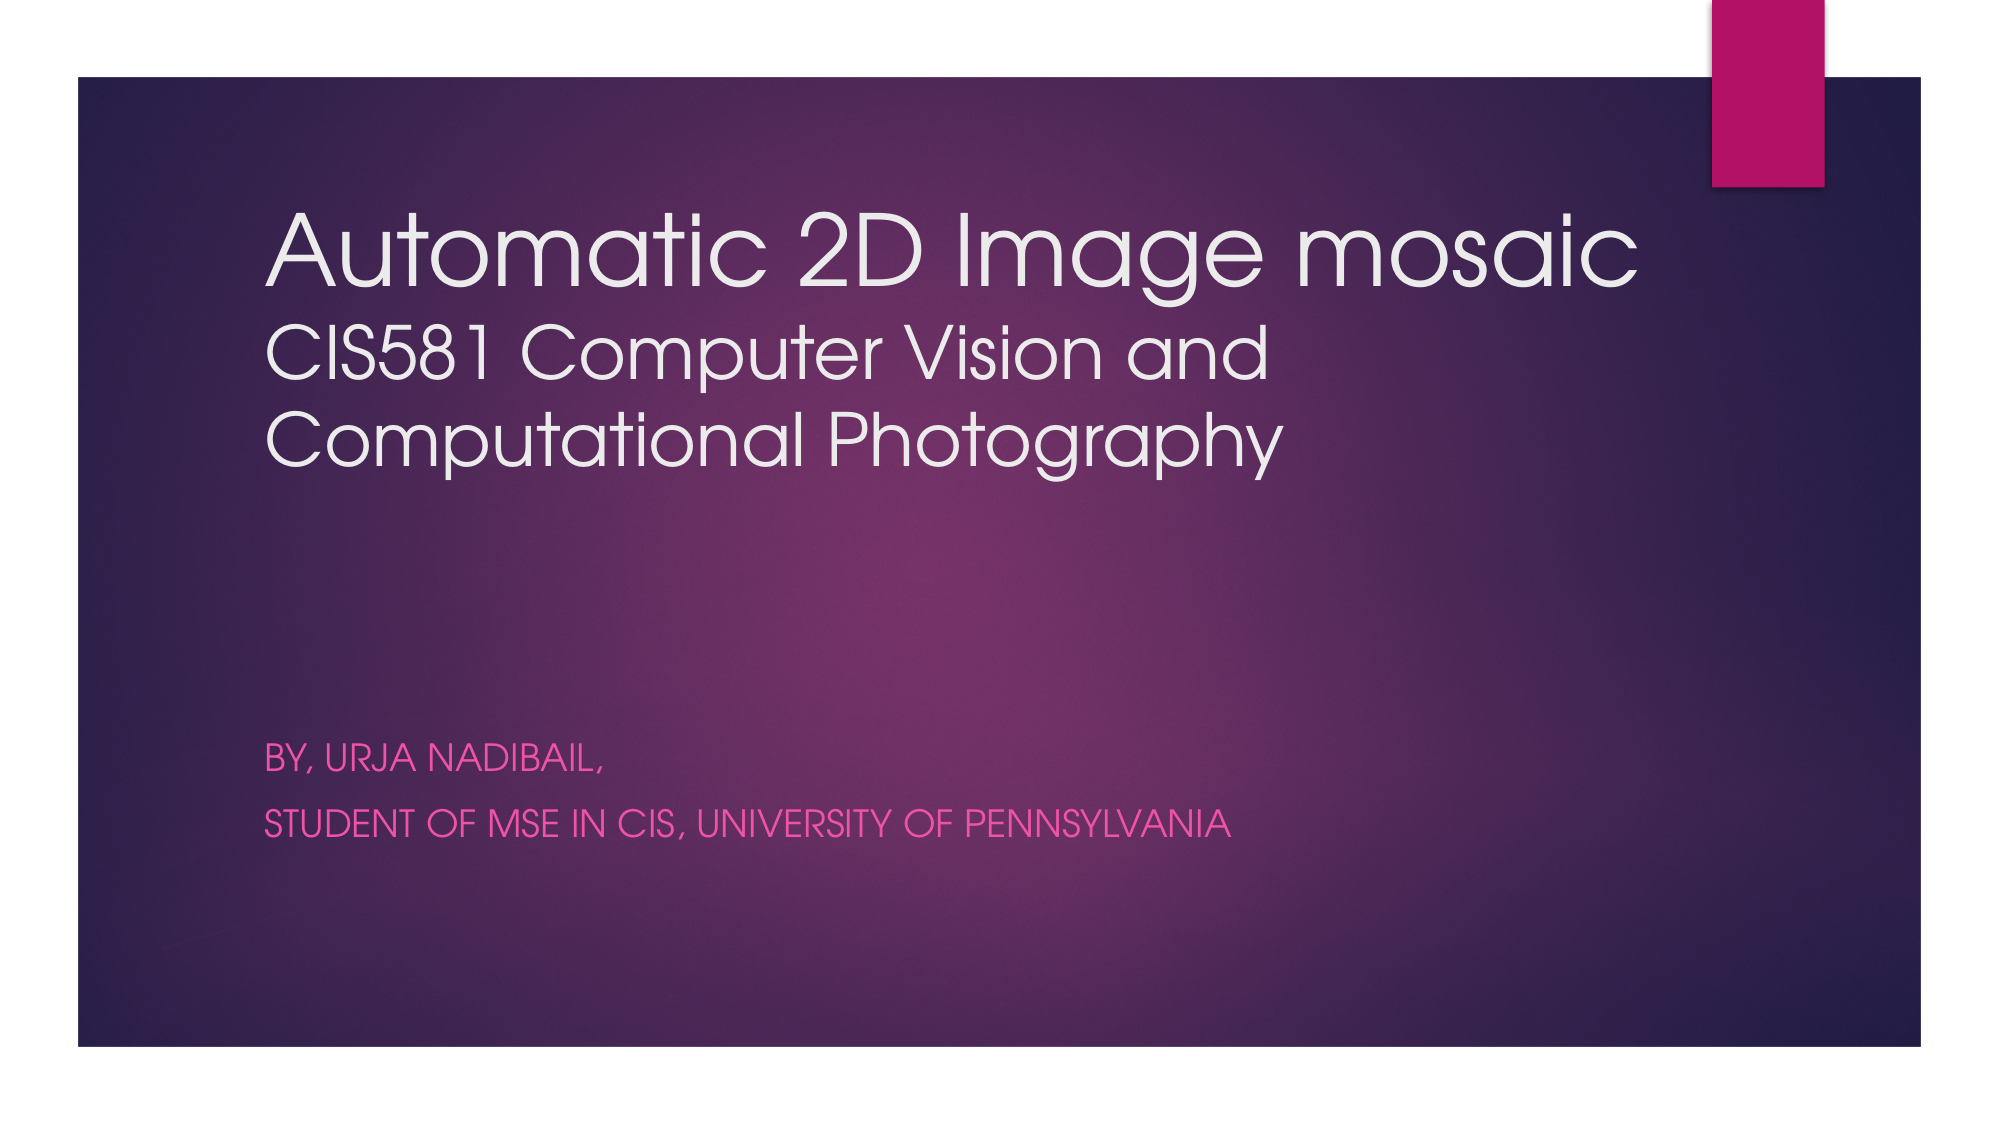

# Automatic 2D Image mosaic CIS581 Computer Vision and Computational Photography
By, Urja Nadibail,
Student of MSE in CIS, University of Pennsylvania